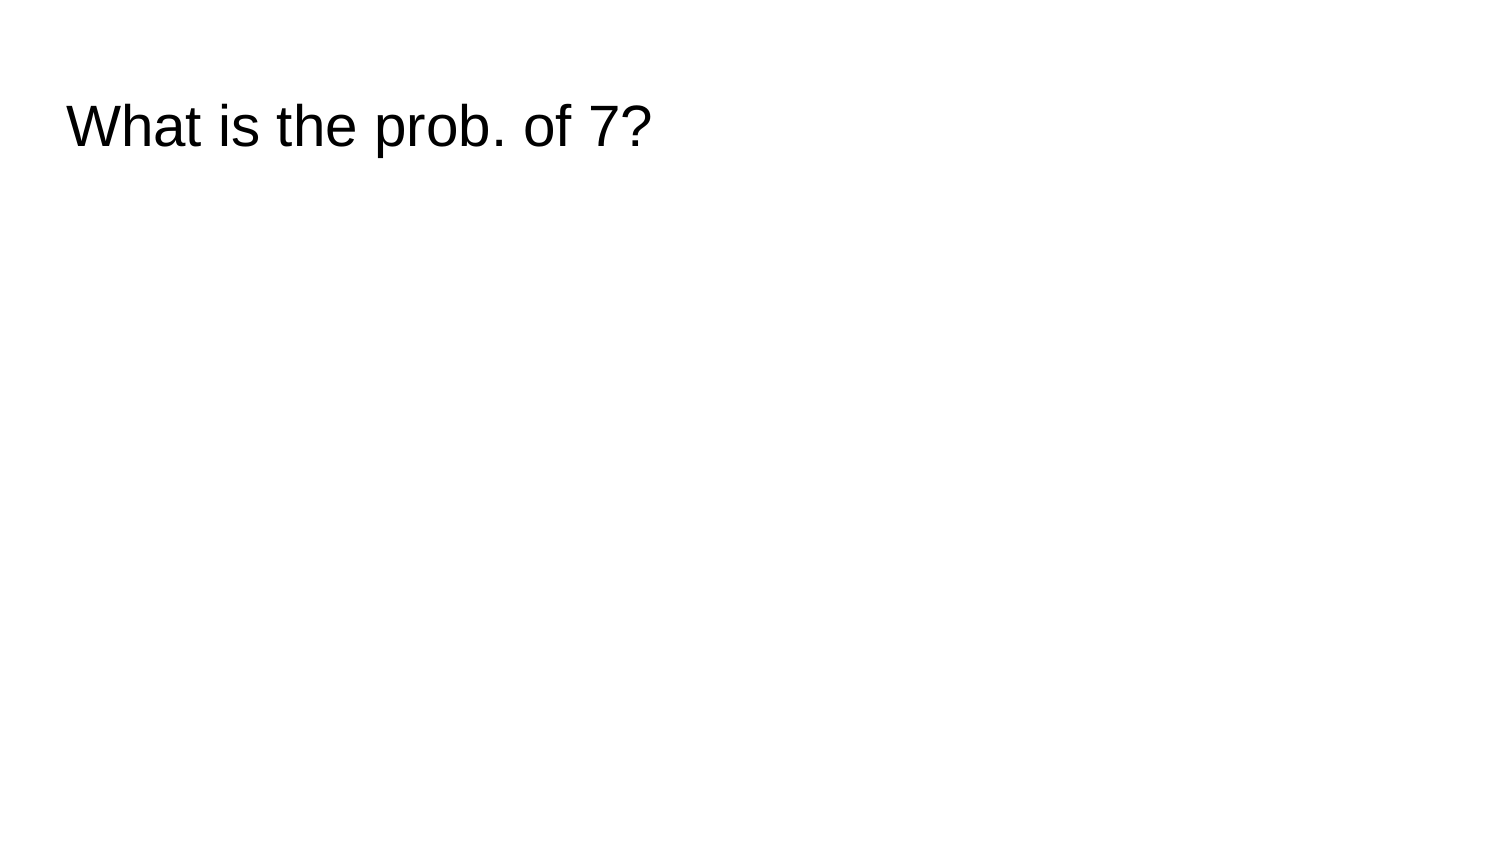

# What is the prob. of 7?